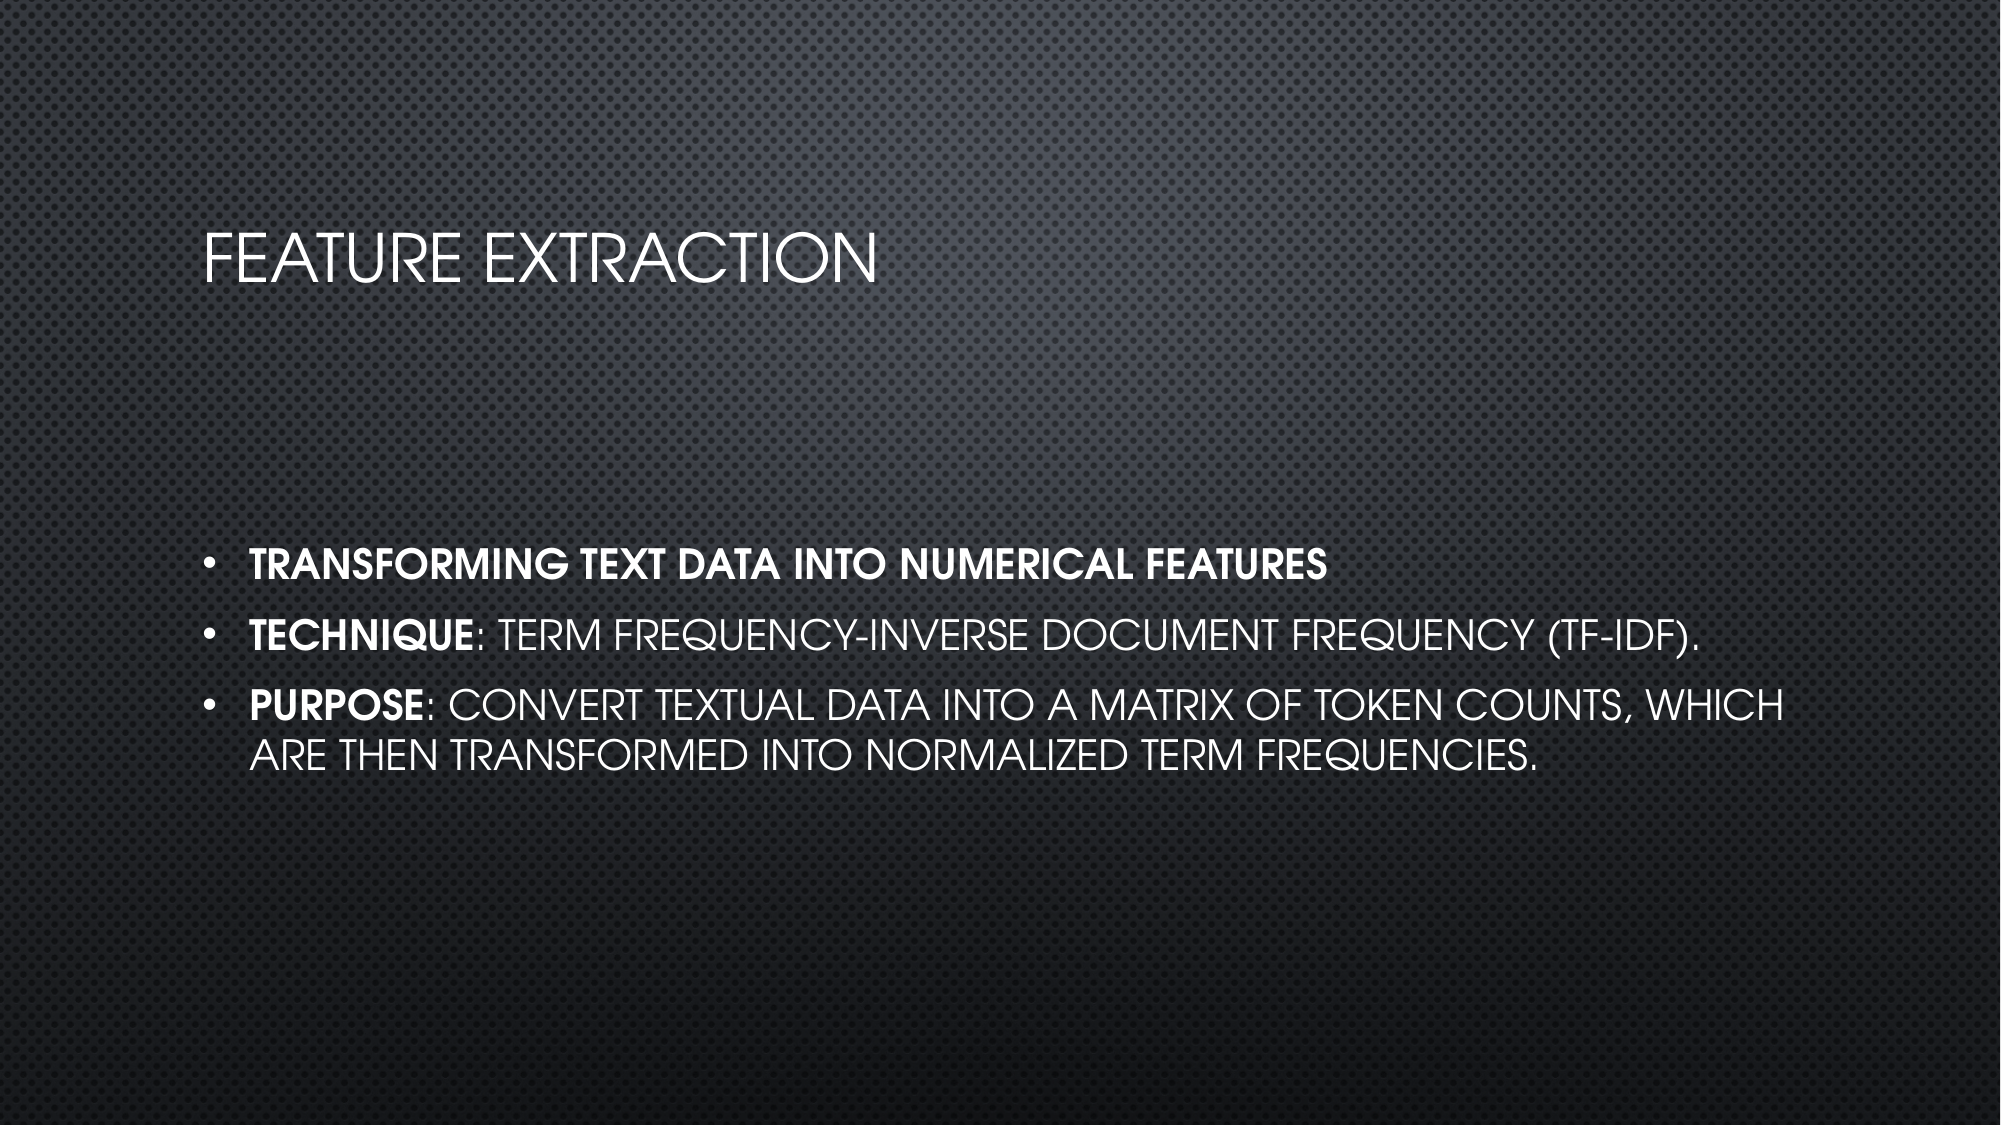

# Feature Extraction
Transforming Text Data into Numerical Features
Technique: Term Frequency-Inverse Document Frequency (TF-IDF).
Purpose: Convert textual data into a matrix of token counts, which are then transformed into normalized term frequencies.